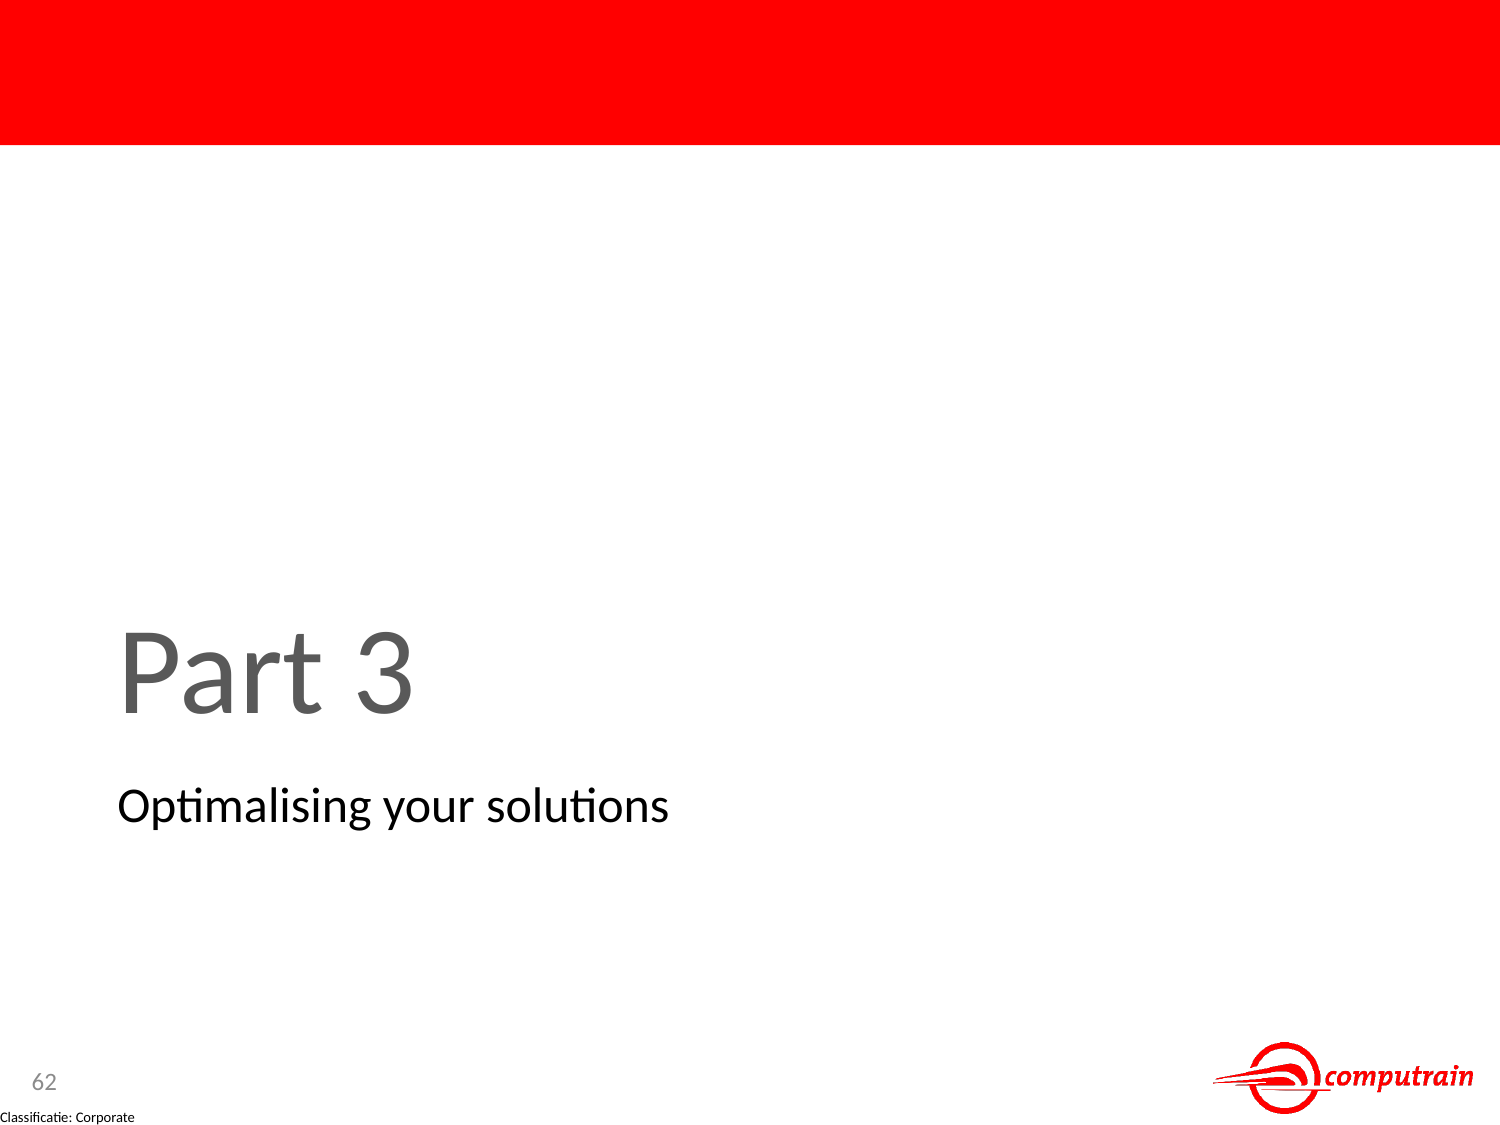

# Part 3
Optimalising your solutions

62